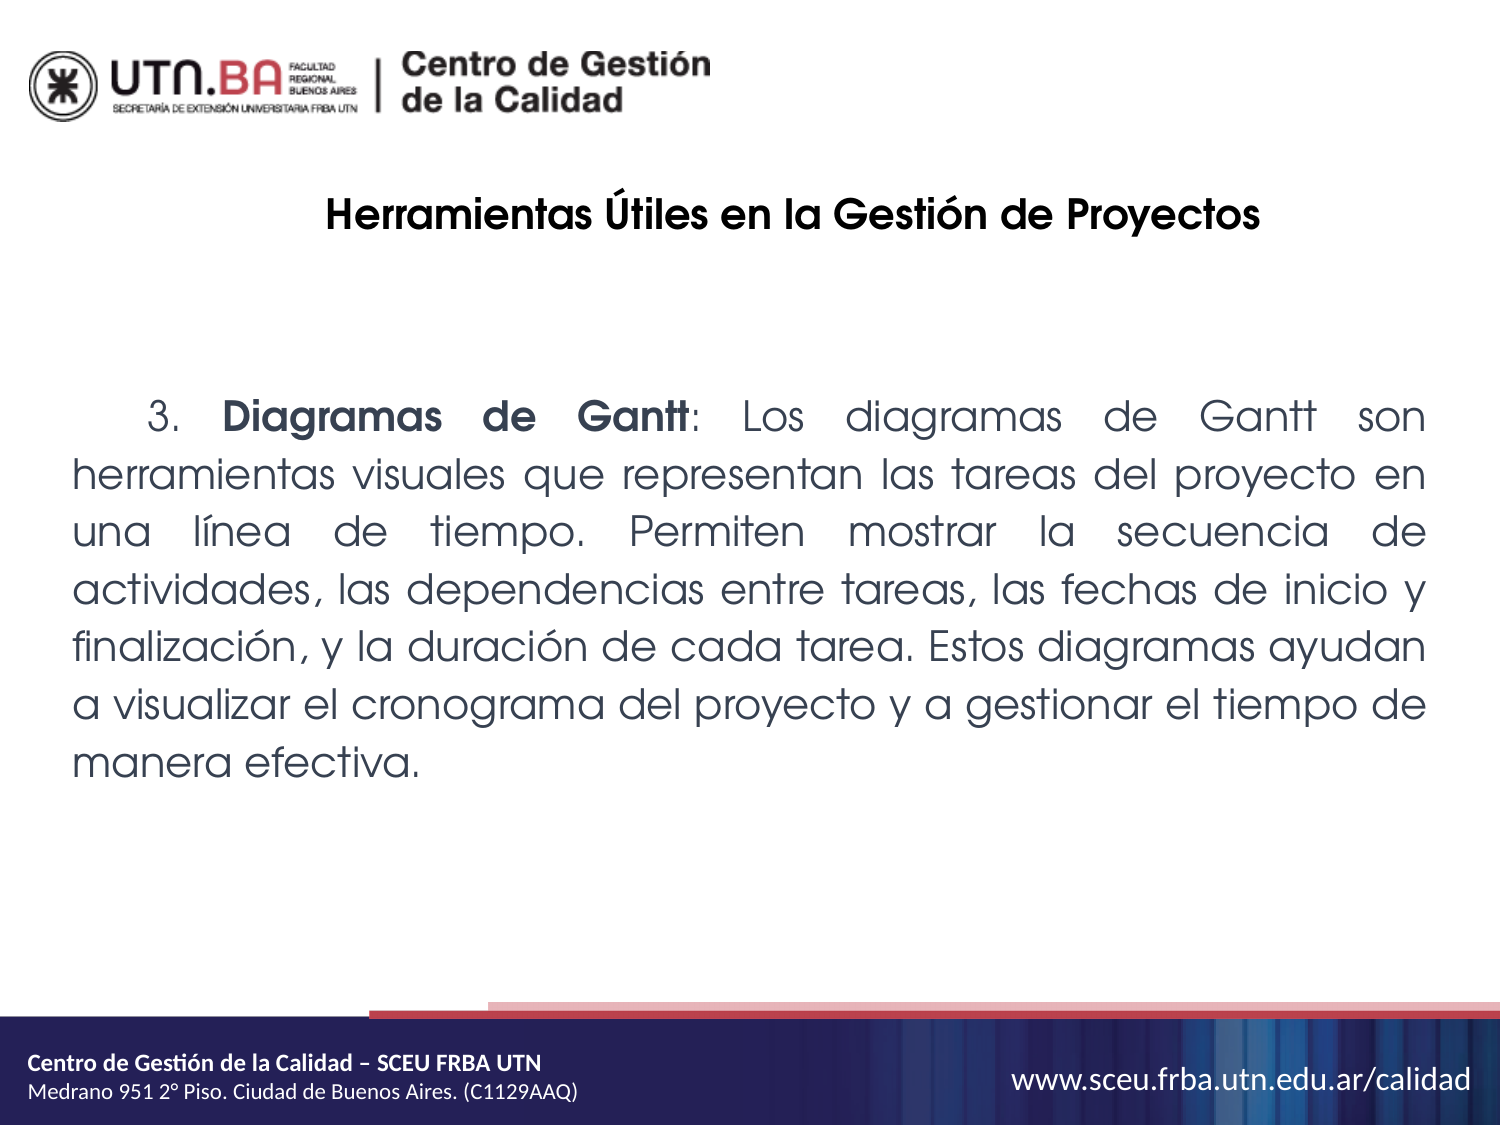

Herramientas Útiles en la Gestión de Proyectos
3. Diagramas de Gantt: Los diagramas de Gantt son herramientas visuales que representan las tareas del proyecto en una línea de tiempo. Permiten mostrar la secuencia de actividades, las dependencias entre tareas, las fechas de inicio y finalización, y la duración de cada tarea. Estos diagramas ayudan a visualizar el cronograma del proyecto y a gestionar el tiempo de manera efectiva.